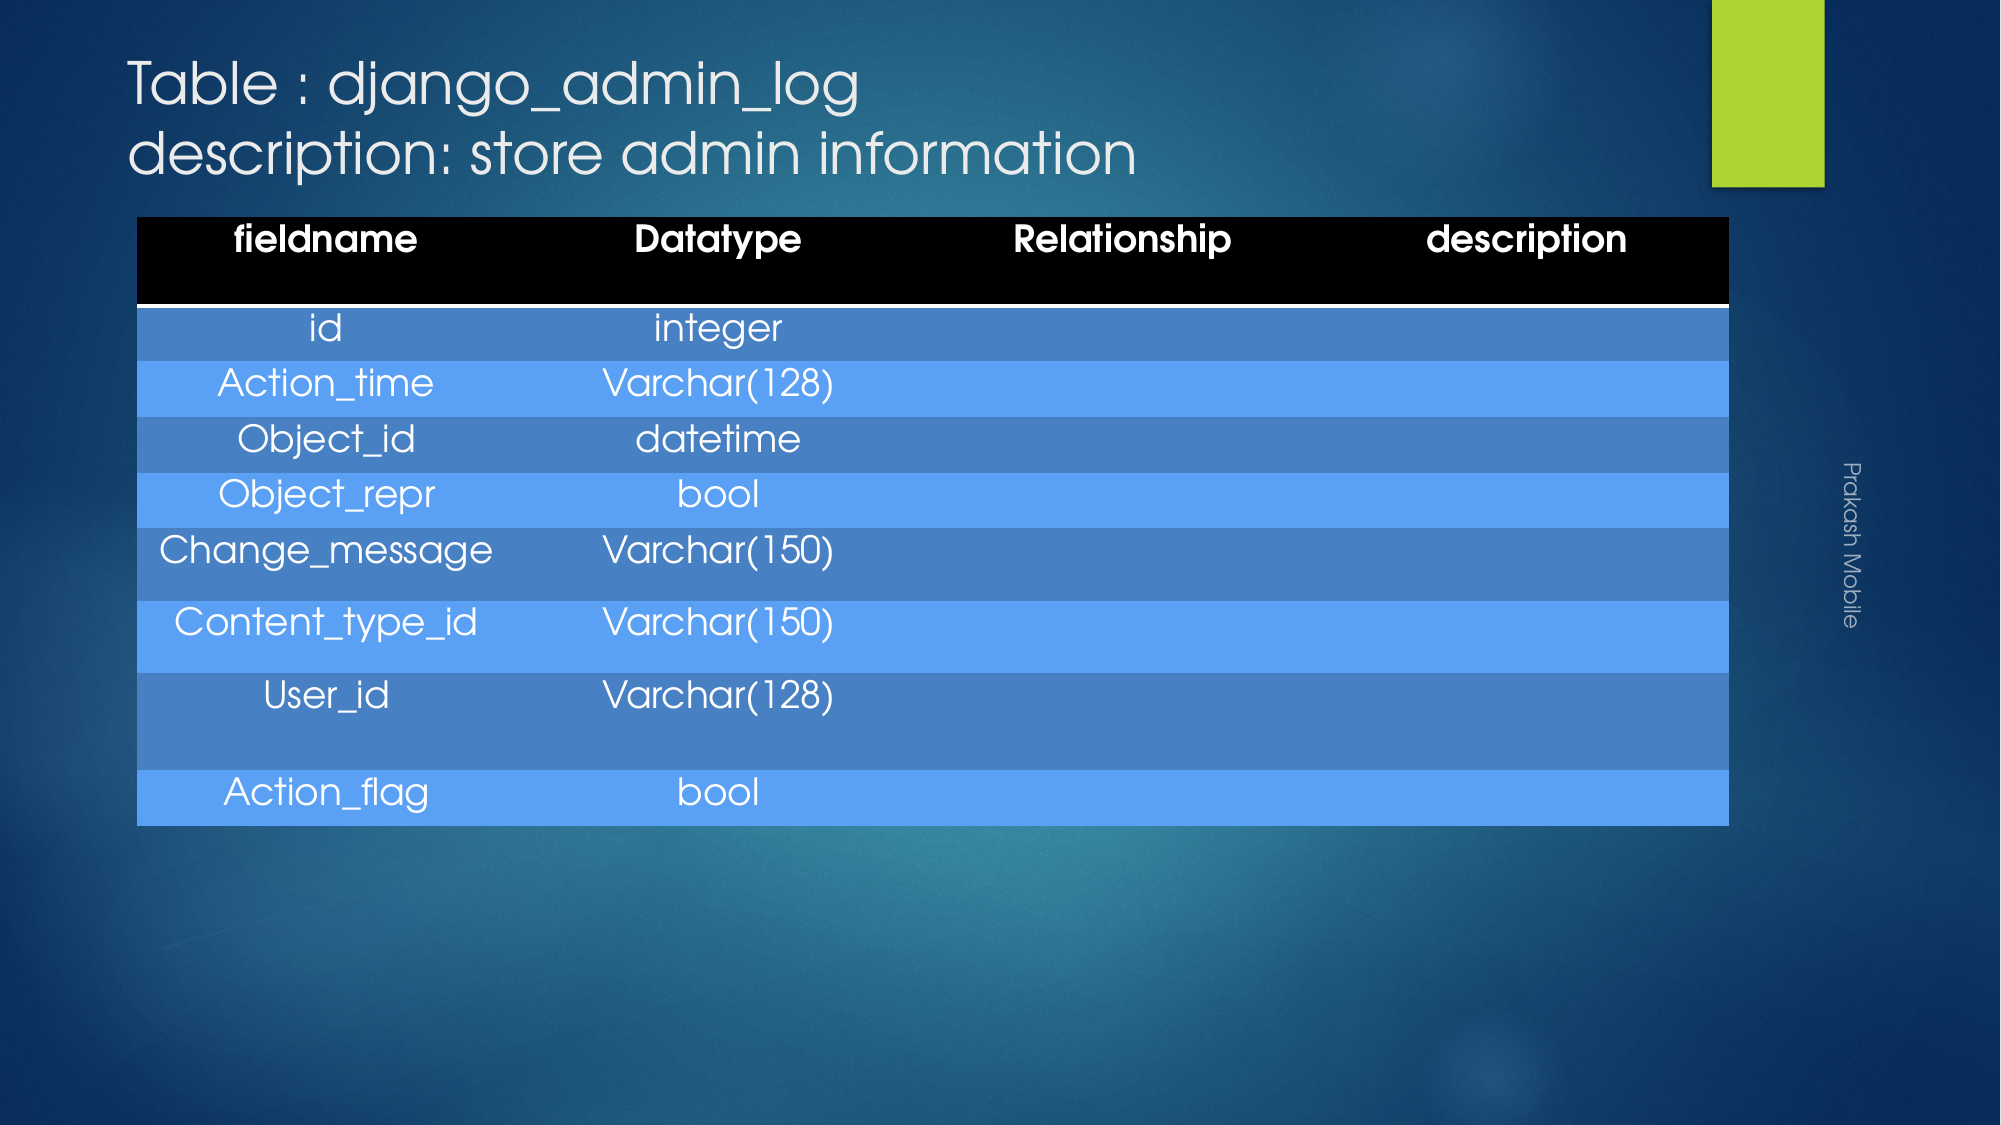

# Table : django_admin_log description: store admin information
| fieldname | Datatype | Relationship | description |
| --- | --- | --- | --- |
| id | integer |  |  |
| Action\_time | Varchar(128) |  |  |
| Object\_id | datetime |  |  |
| Object\_repr | bool |  |  |
| Change\_message | Varchar(150) |  |  |
| Content\_type\_id | Varchar(150) |  |  |
| User\_id | Varchar(128) |  |  |
| Action\_flag | bool |  |  |
Prakash Mobile